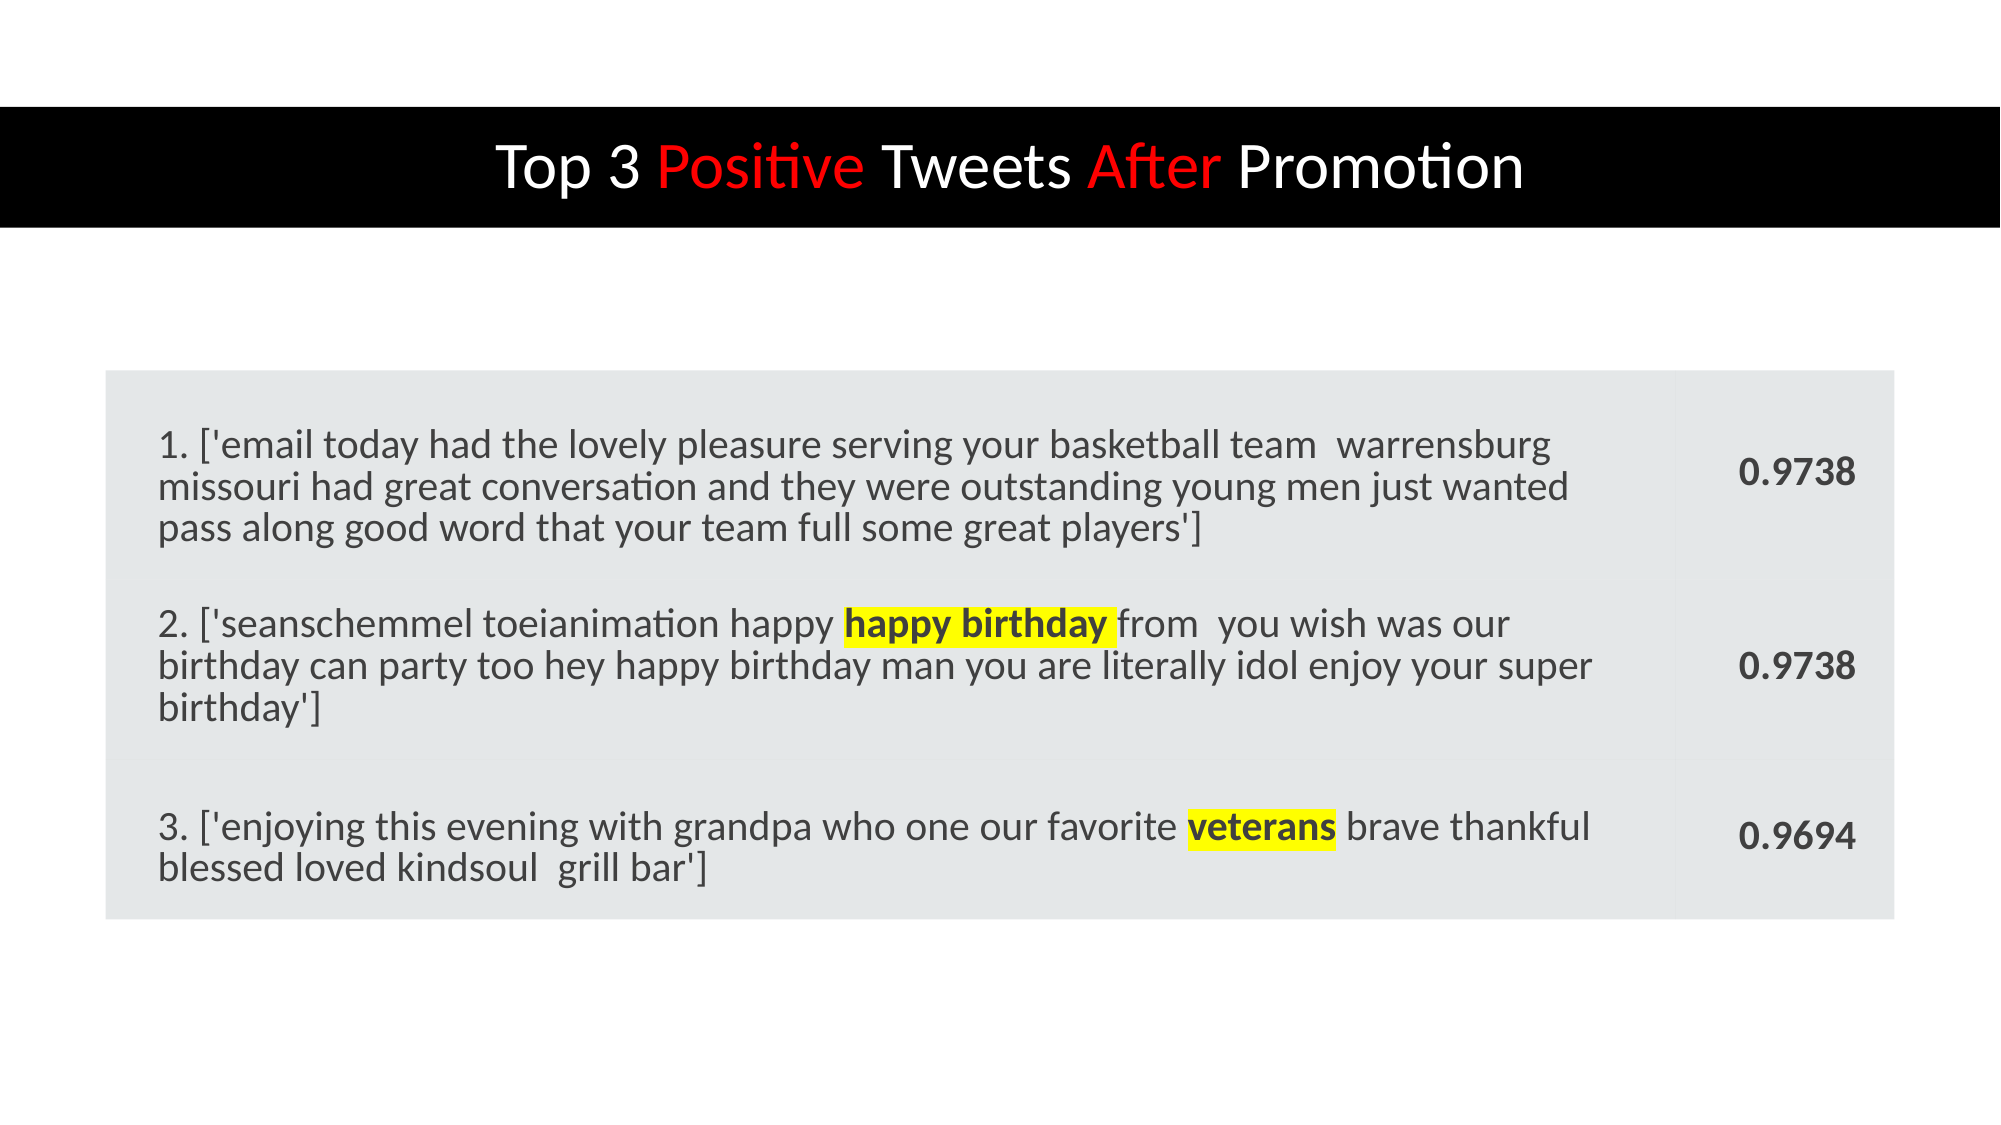

# Top 3 Positive Tweets After Promotion

| 1. ['email today had the lovely pleasure serving your basketball team warrensburg missouri had great conversation and they were outstanding young men just wanted pass along good word that your team full some great players'] | 0.9738 |
| --- | --- |
| 2. ['seanschemmel toeianimation happy happy birthday from you wish was our birthday can party too hey happy birthday man you are literally idol enjoy your super birthday'] | 0.9738 |
| 3. ['enjoying this evening with grandpa who one our favorite veterans brave thankful blessed loved kindsoul grill bar'] | 0.9694 |